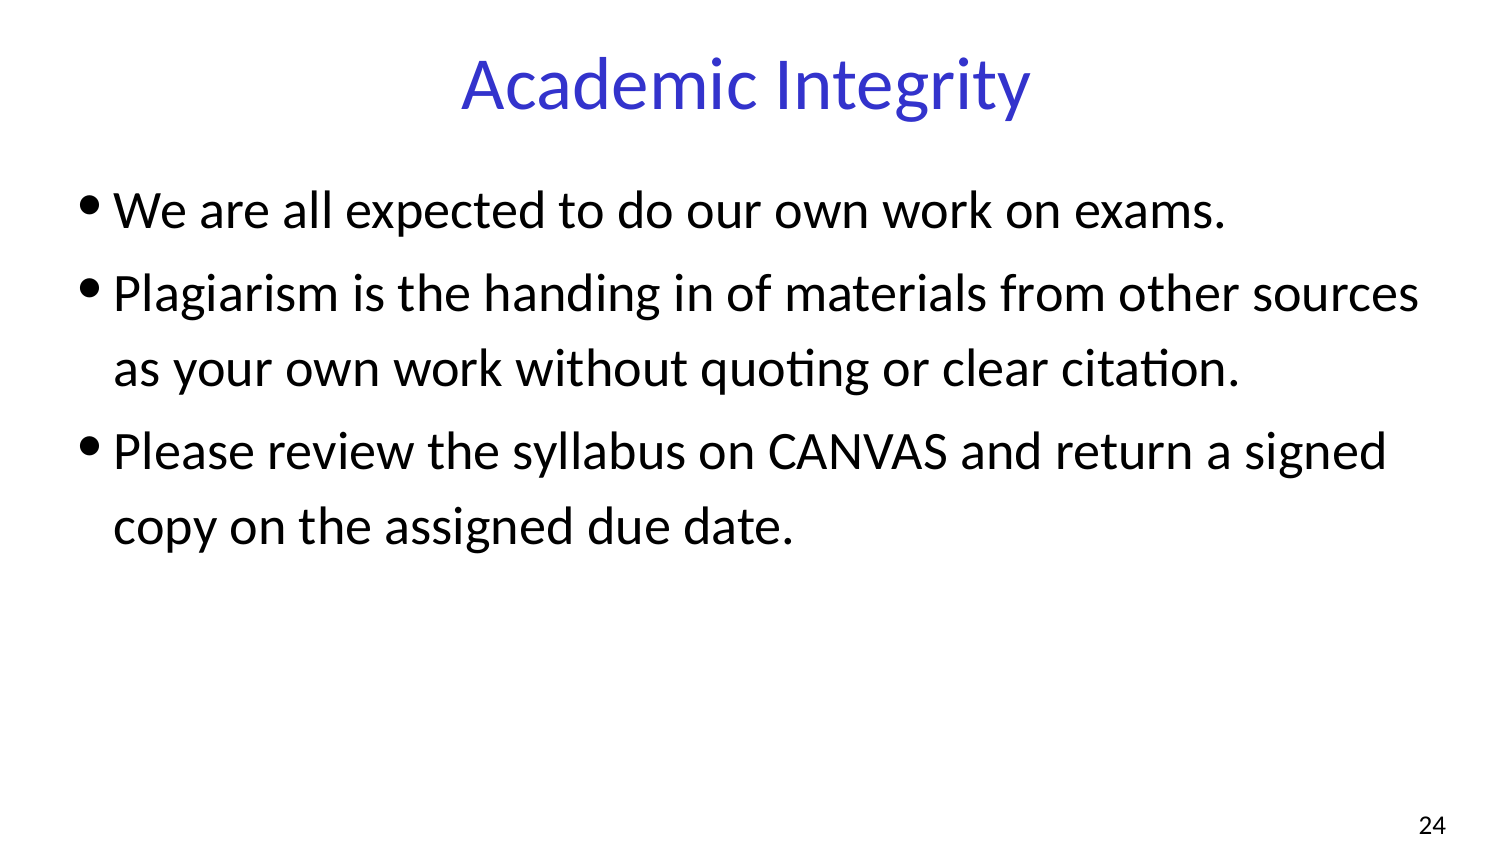

# Academic Integrity
We are all expected to do our own work on exams.
Plagiarism is the handing in of materials from other sources as your own work without quoting or clear citation.
Please review the syllabus on CANVAS and return a signed copy on the assigned due date.
24